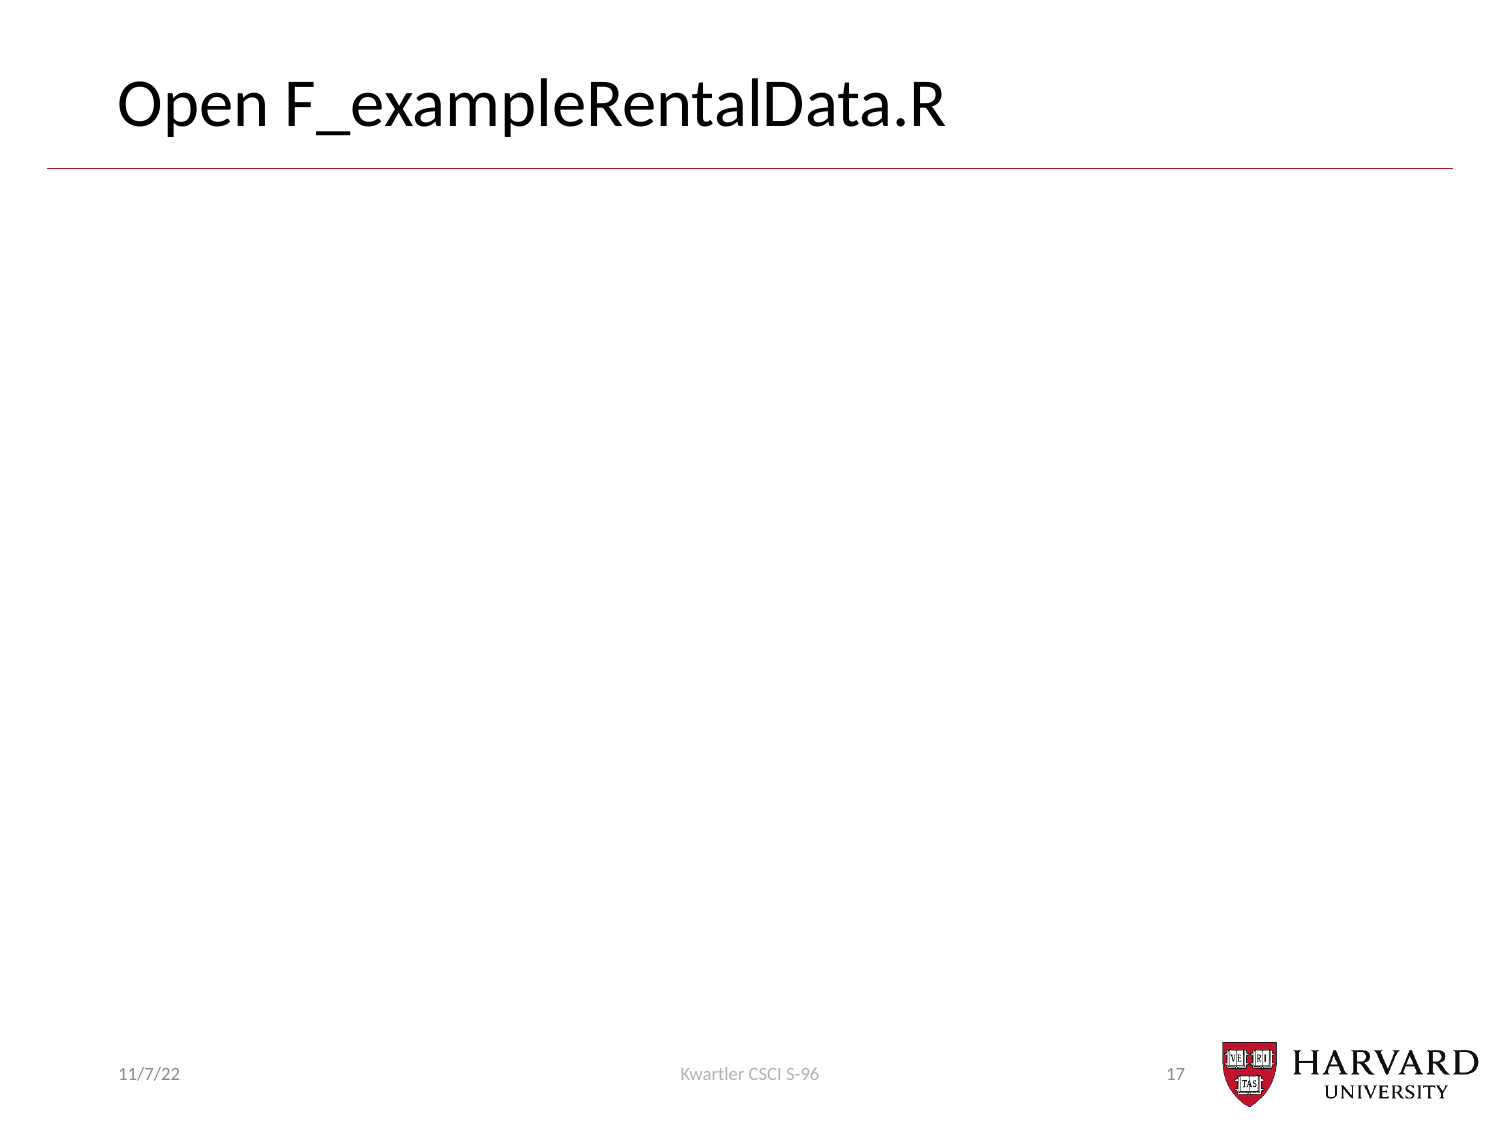

# Open F_exampleRentalData.R
11/7/22
Kwartler CSCI S-96
17